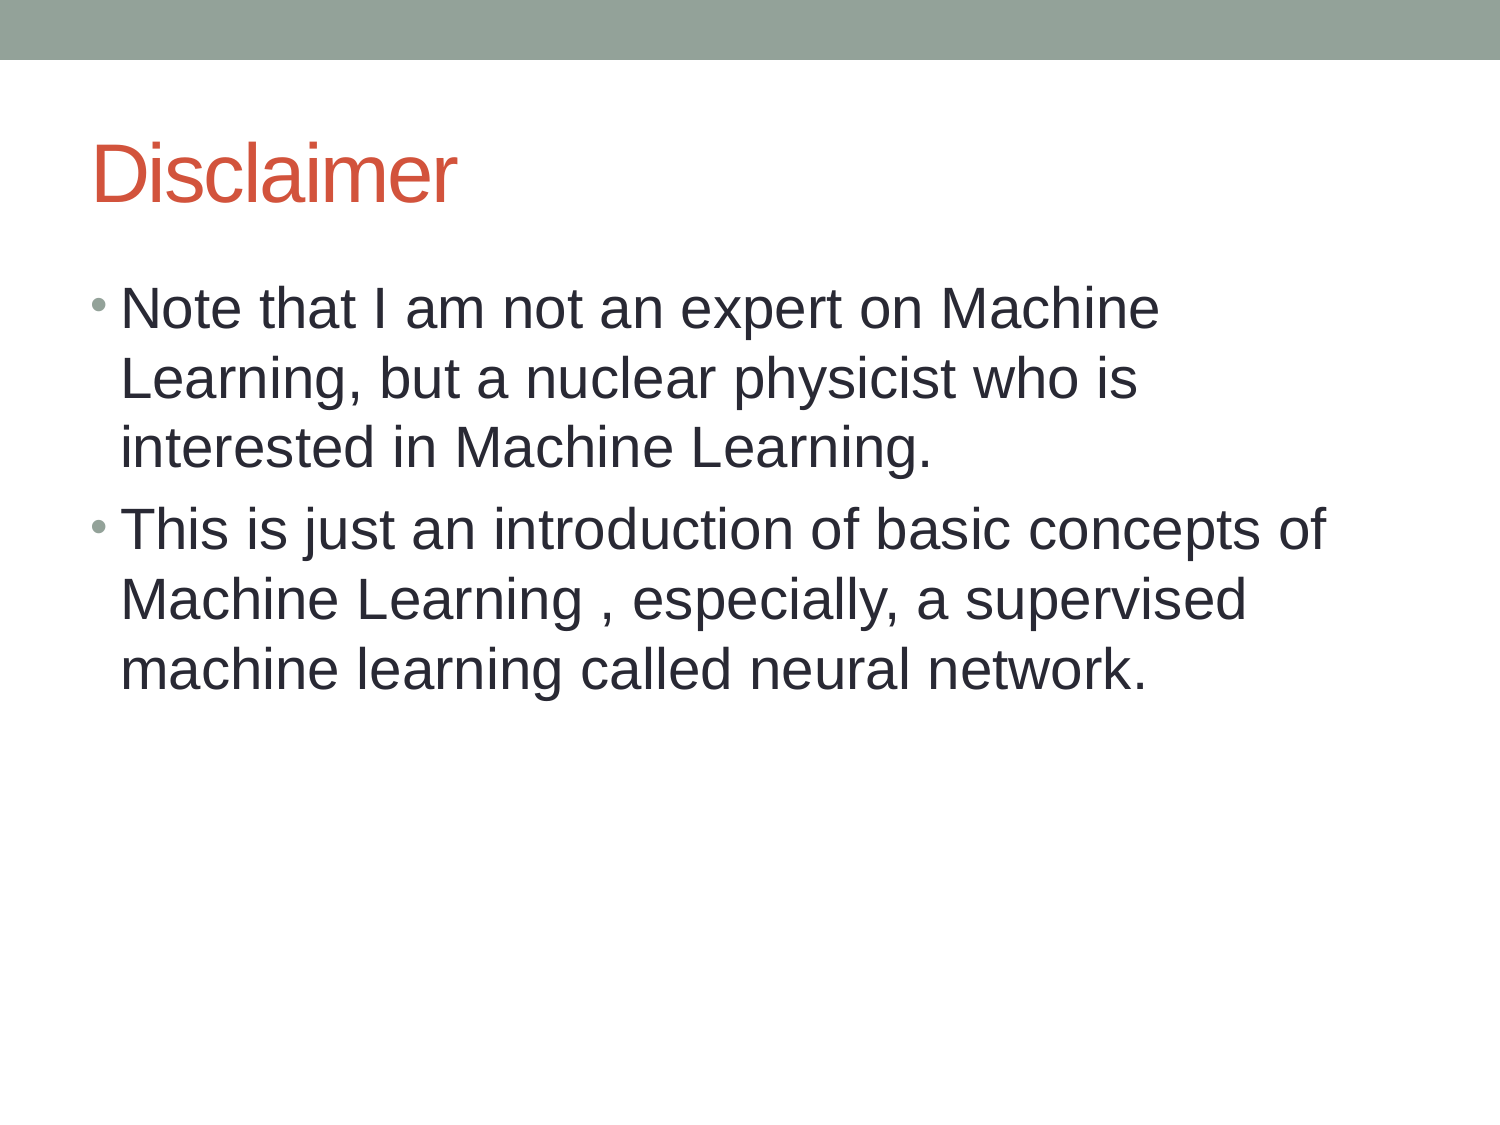

# Disclaimer
Note that I am not an expert on Machine Learning, but a nuclear physicist who is interested in Machine Learning.
This is just an introduction of basic concepts of Machine Learning , especially, a supervised machine learning called neural network.